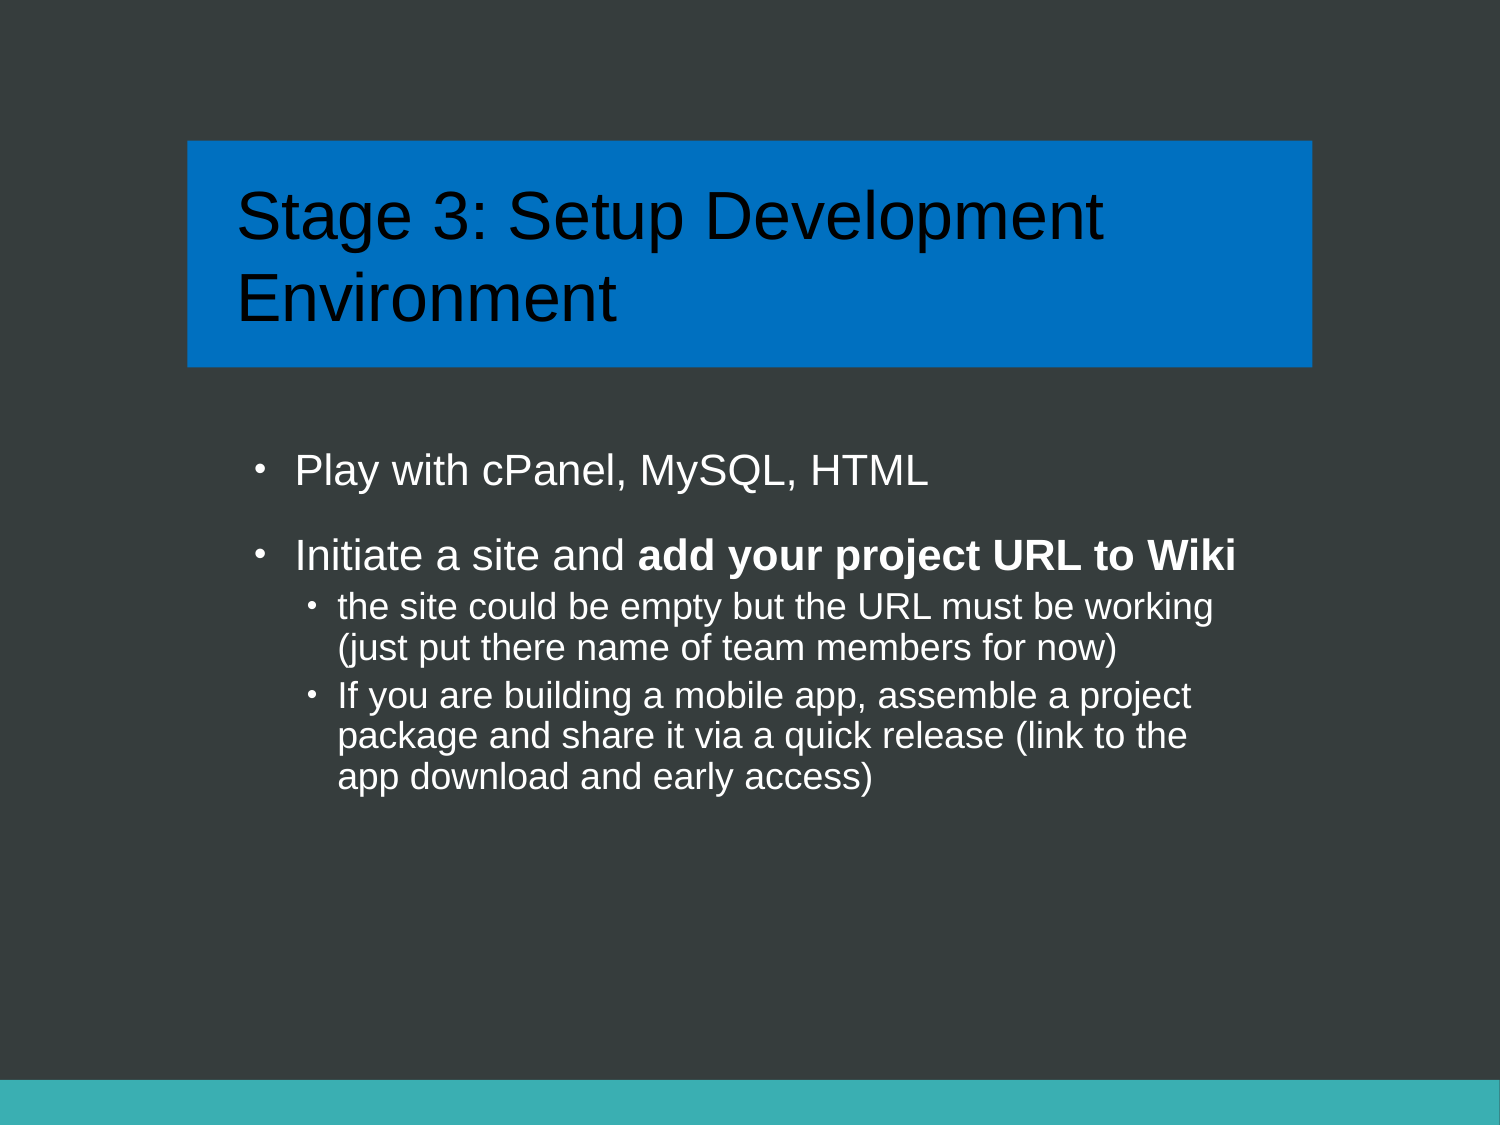

Stage 3: Setup Development Environment
# There are 5 major stages:
Play with cPanel, MySQL, HTML
Initiate a site and add your project URL to Wiki
the site could be empty but the URL must be working (just put there name of team members for now)
If you are building a mobile app, assemble a project package and share it via a quick release (link to the app download and early access)